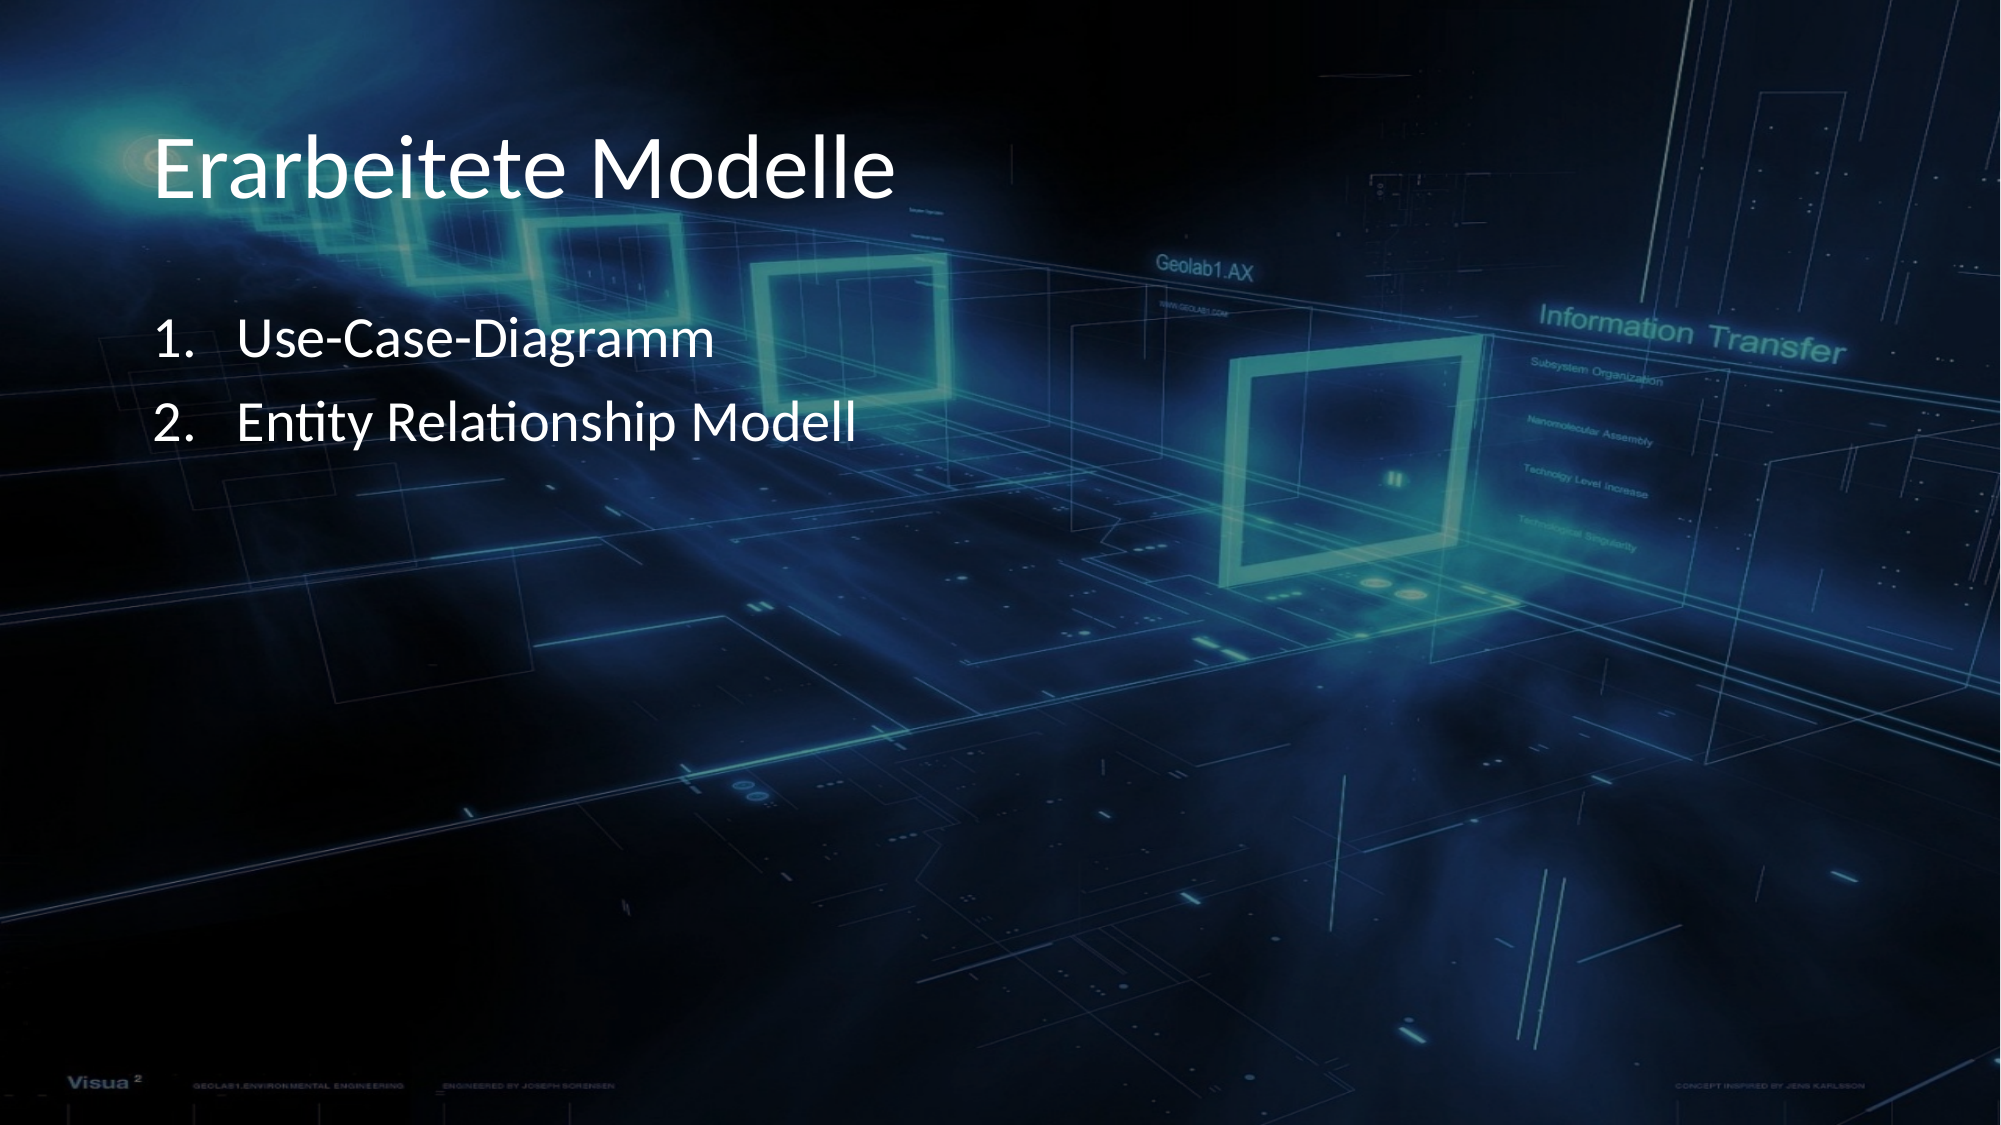

# Erarbeitete Modelle
Use-Case-Diagramm
Entity Relationship Modell